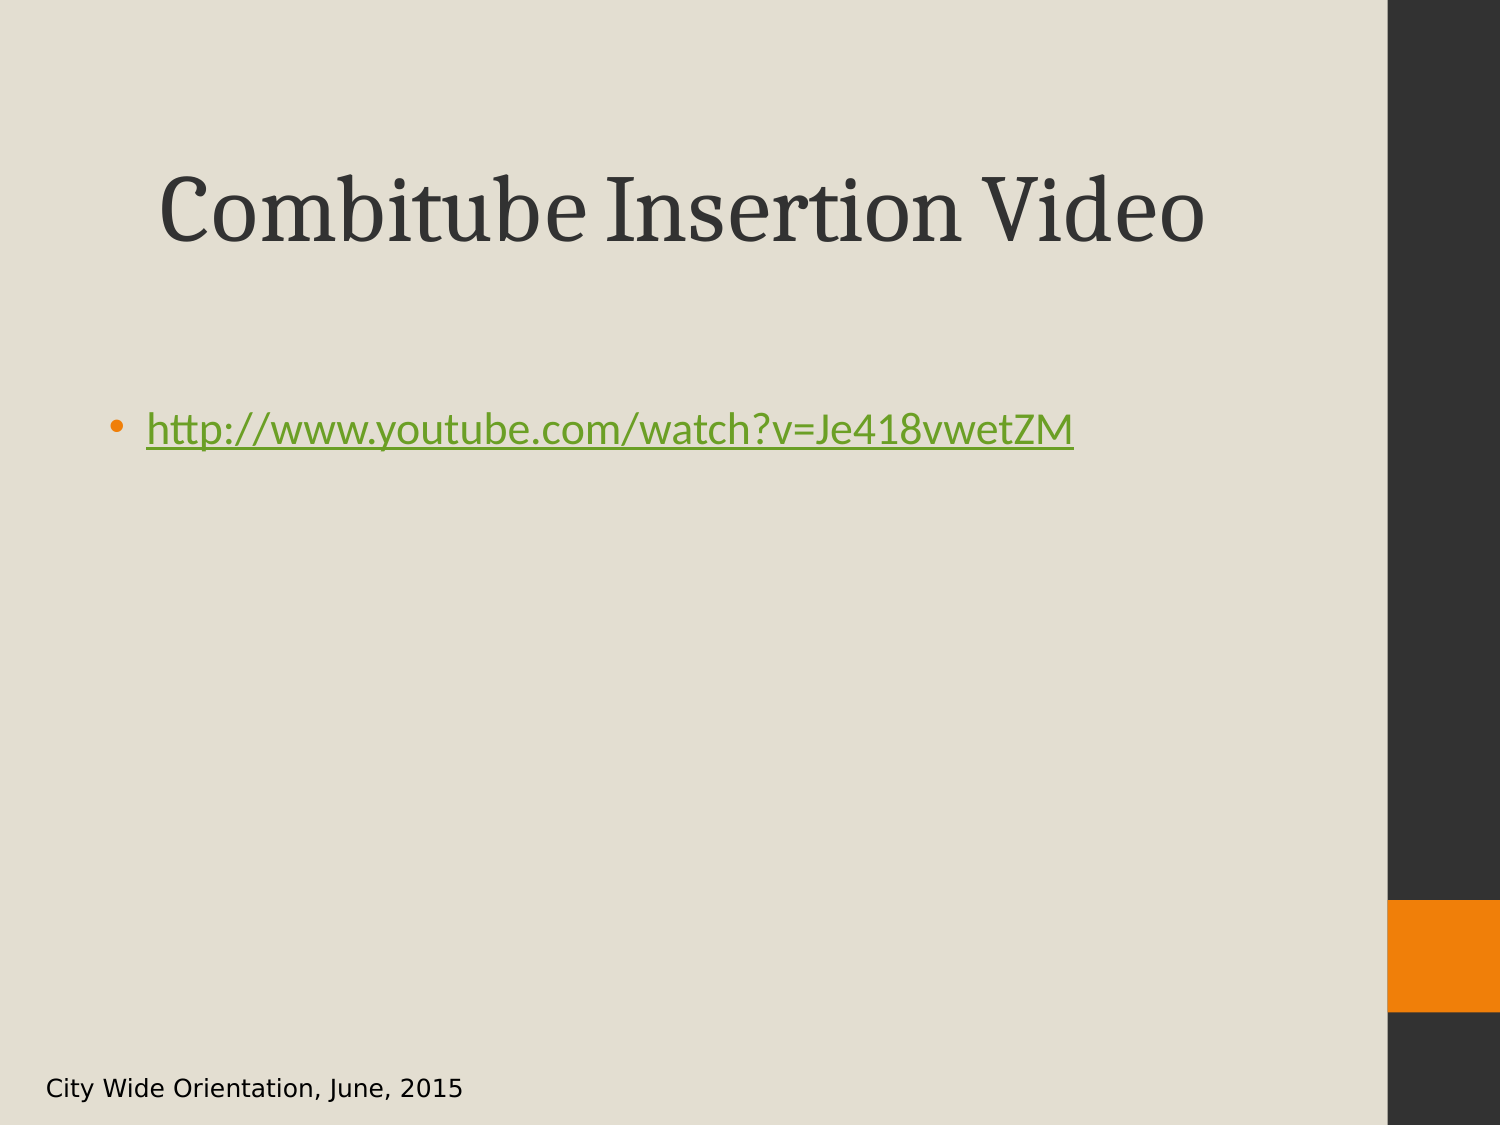

# Combitube Insertion Video

http://www.youtube.com/watch?v=Je418vwetZM

City Wide Orientation, June, 2015